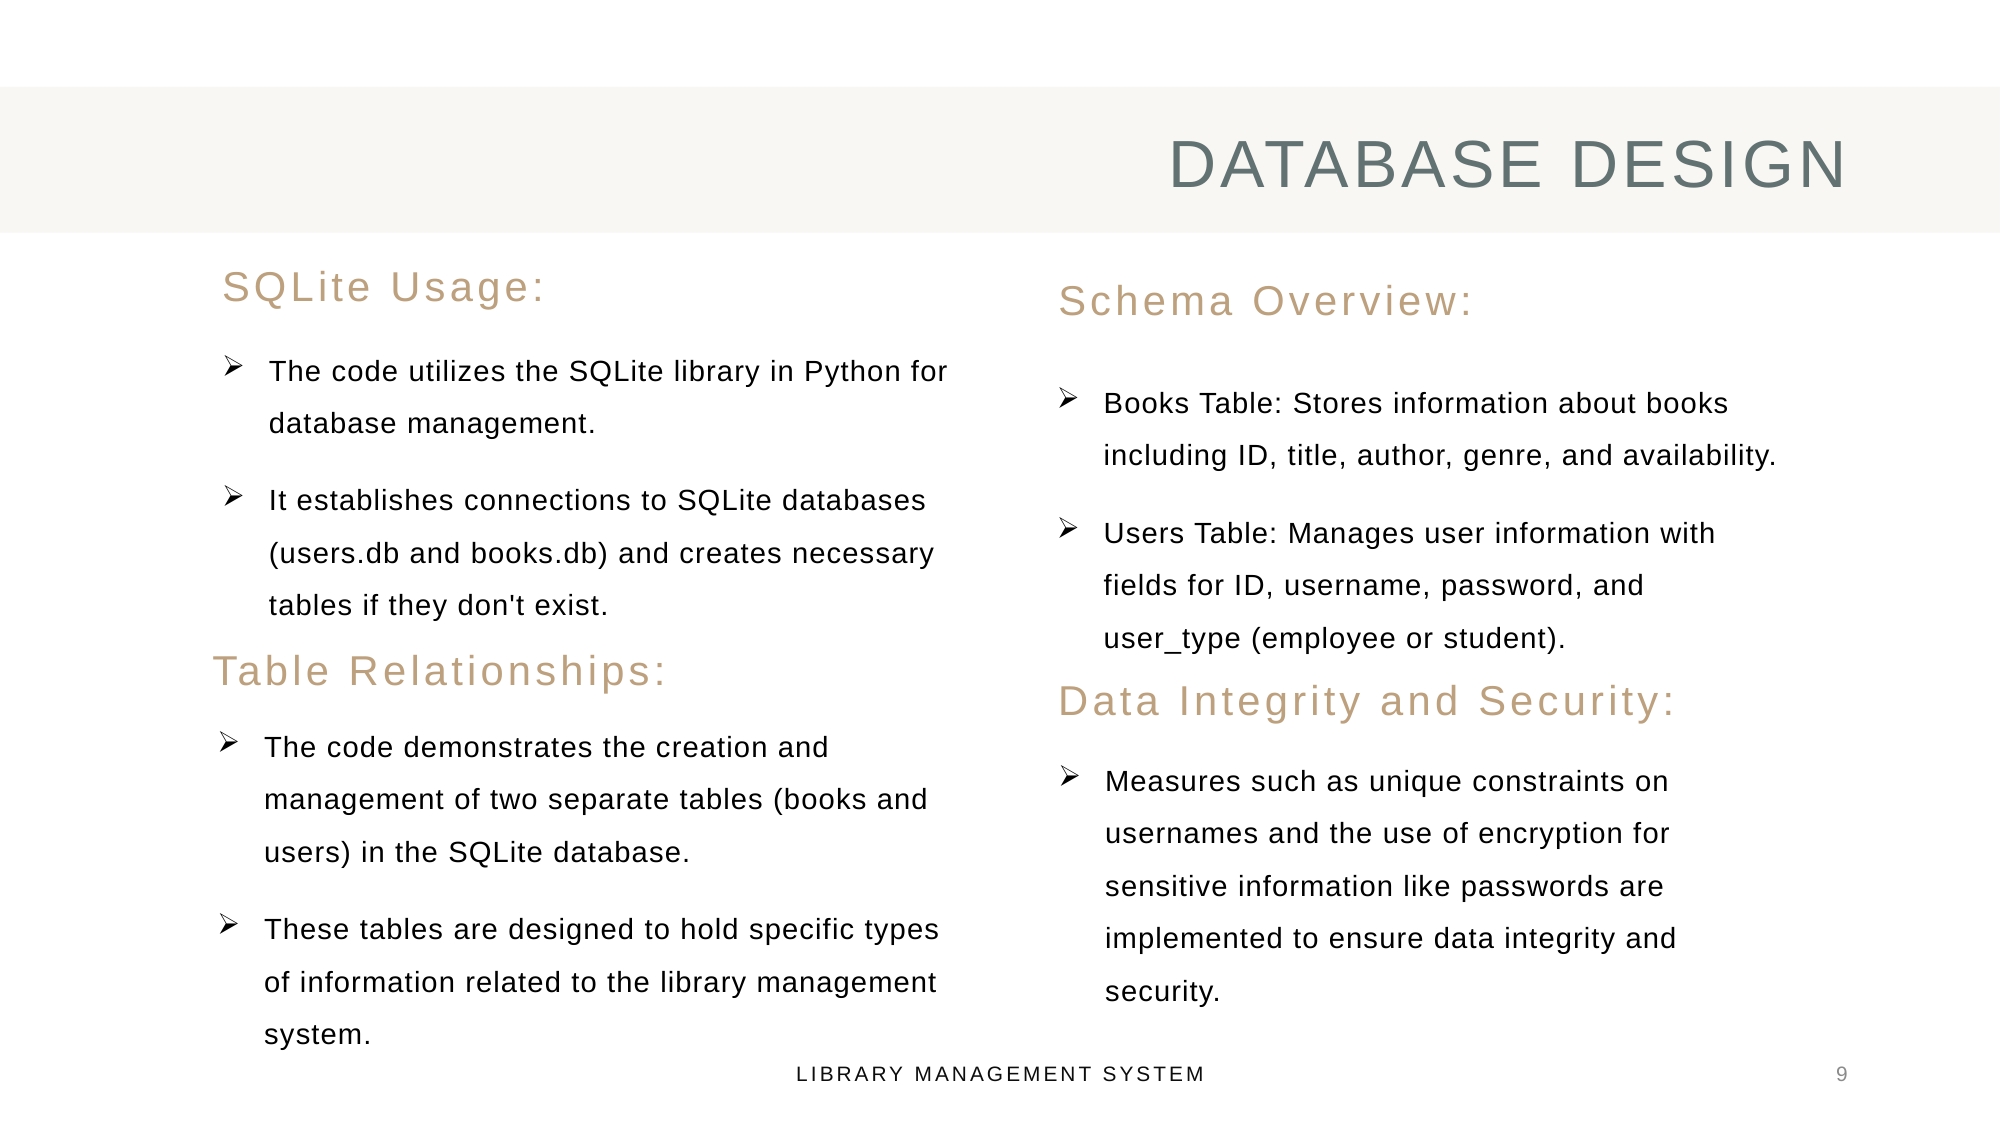

# Database Design
SQLite Usage:

Schema Overview:

The code utilizes the SQLite library in Python for database management.
It establishes connections to SQLite databases (users.db and books.db) and creates necessary tables if they don't exist.
Books Table: Stores information about books including ID, title, author, genre, and availability.
Users Table: Manages user information with fields for ID, username, password, and user_type (employee or student).
Table Relationships:
Data Integrity and Security:
The code demonstrates the creation and management of two separate tables (books and users) in the SQLite database.
These tables are designed to hold specific types of information related to the library management system.
Measures such as unique constraints on usernames and the use of encryption for sensitive information like passwords are implemented to ensure data integrity and security.
Library Management System
9